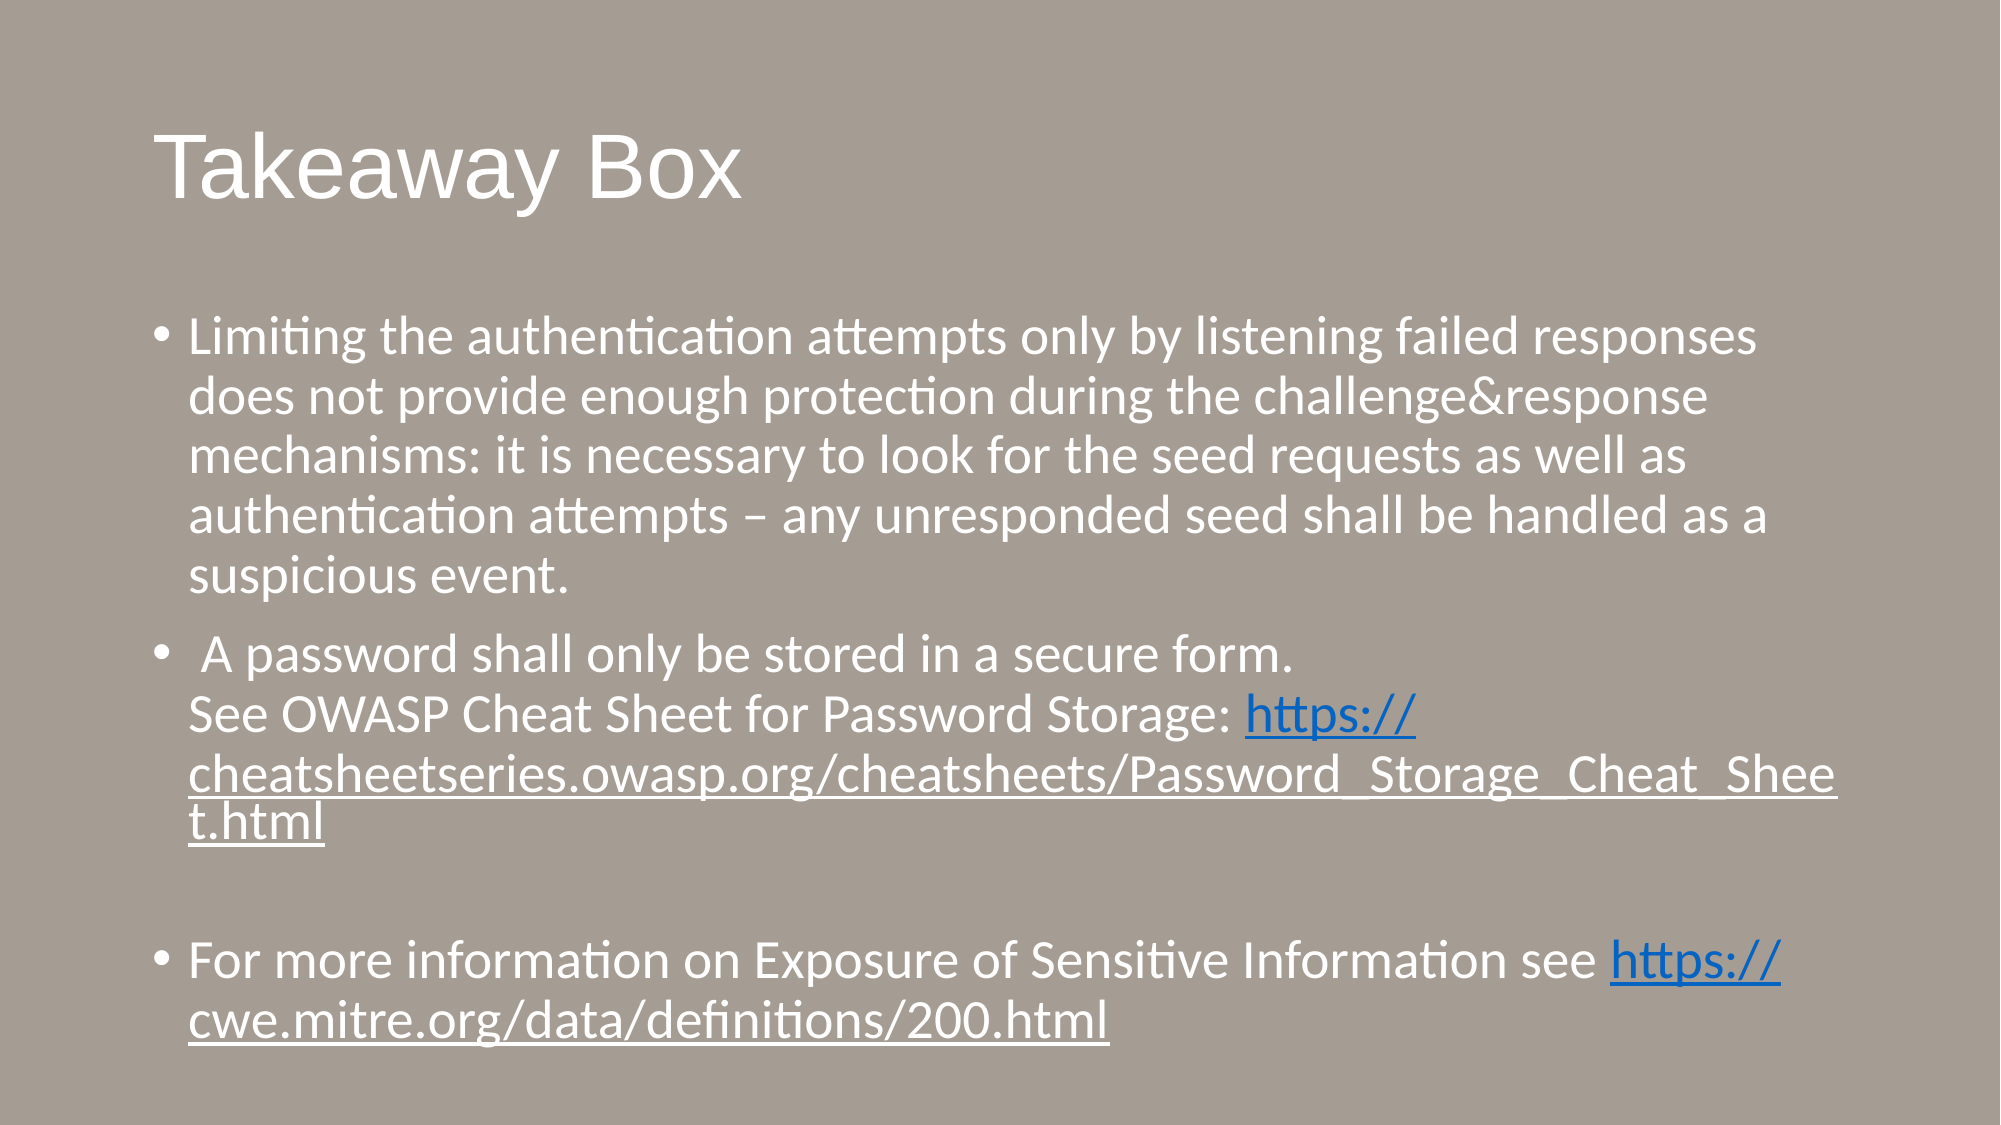

# Takeaway Box
Limiting the authentication attempts only by listening failed responses does not provide enough protection during the challenge&response mechanisms: it is necessary to look for the seed requests as well as authentication attempts – any unresponded seed shall be handled as a suspicious event.
 A password shall only be stored in a secure form.
See OWASP Cheat Sheet for Password Storage: https://cheatsheetseries.owasp.org/cheatsheets/Password_Storage_Cheat_Sheet.html
For more information on Exposure of Sensitive Information see https://cwe.mitre.org/data/definitions/200.html